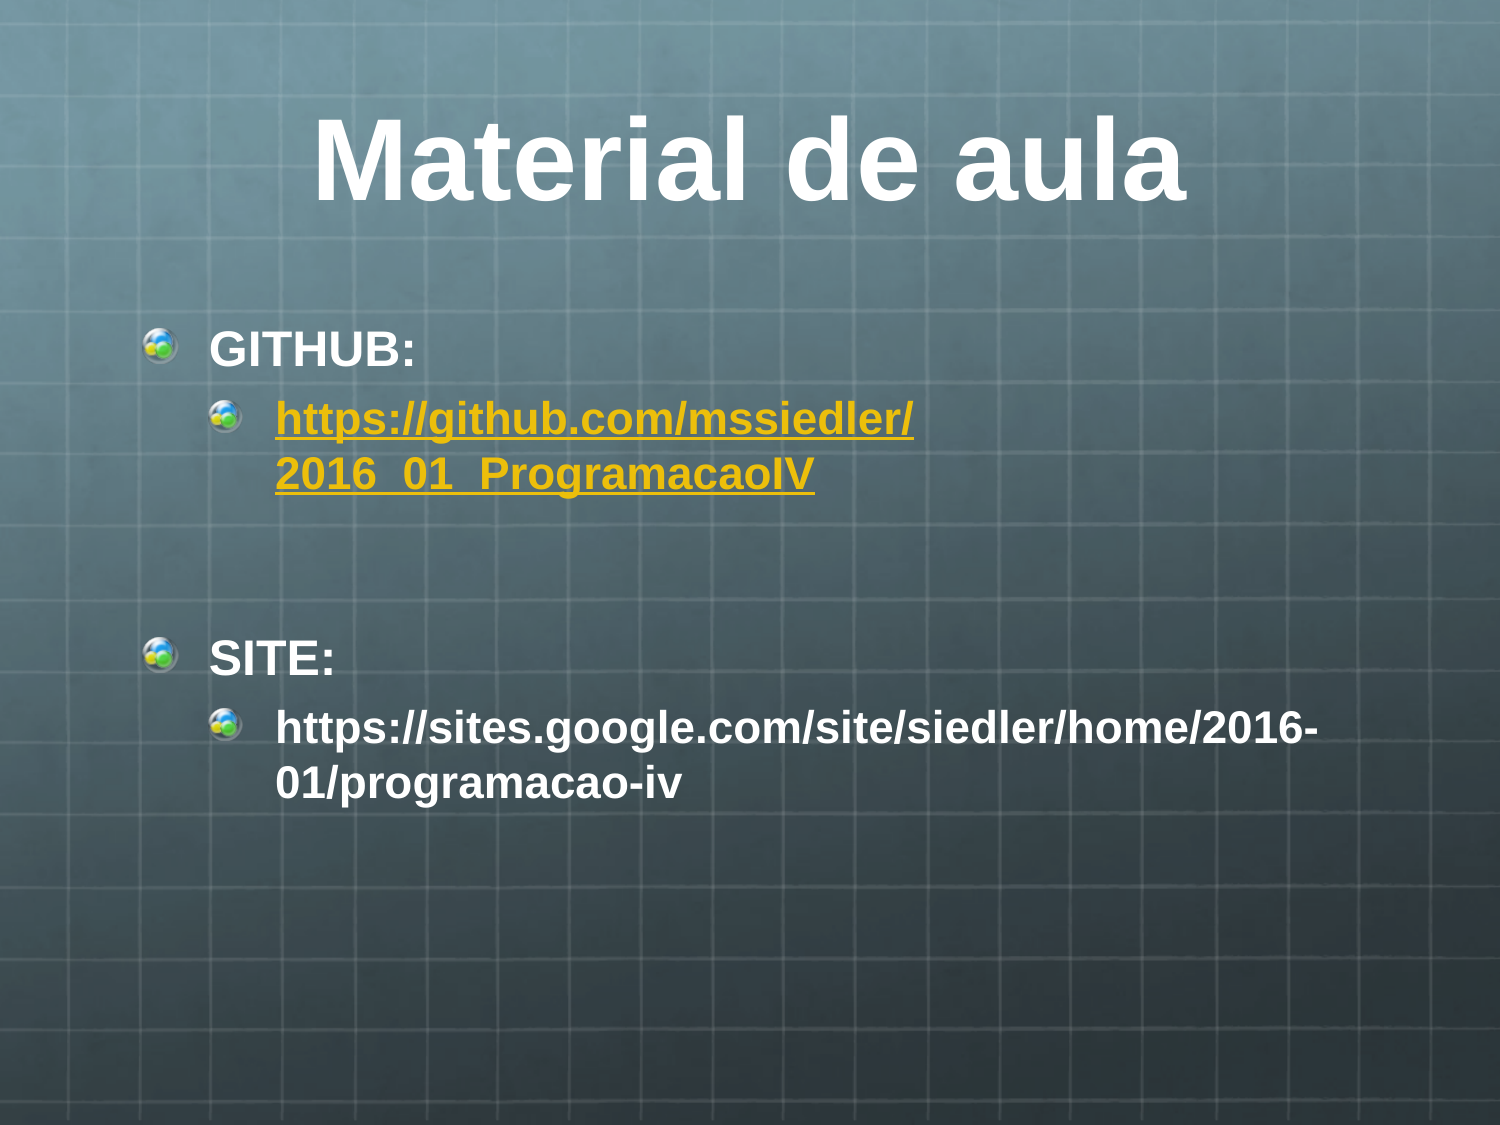

# Material de aula
GITHUB:
https://github.com/mssiedler/2016_01_ProgramacaoIV

SITE:
https://sites.google.com/site/siedler/home/2016-01/programacao-iv